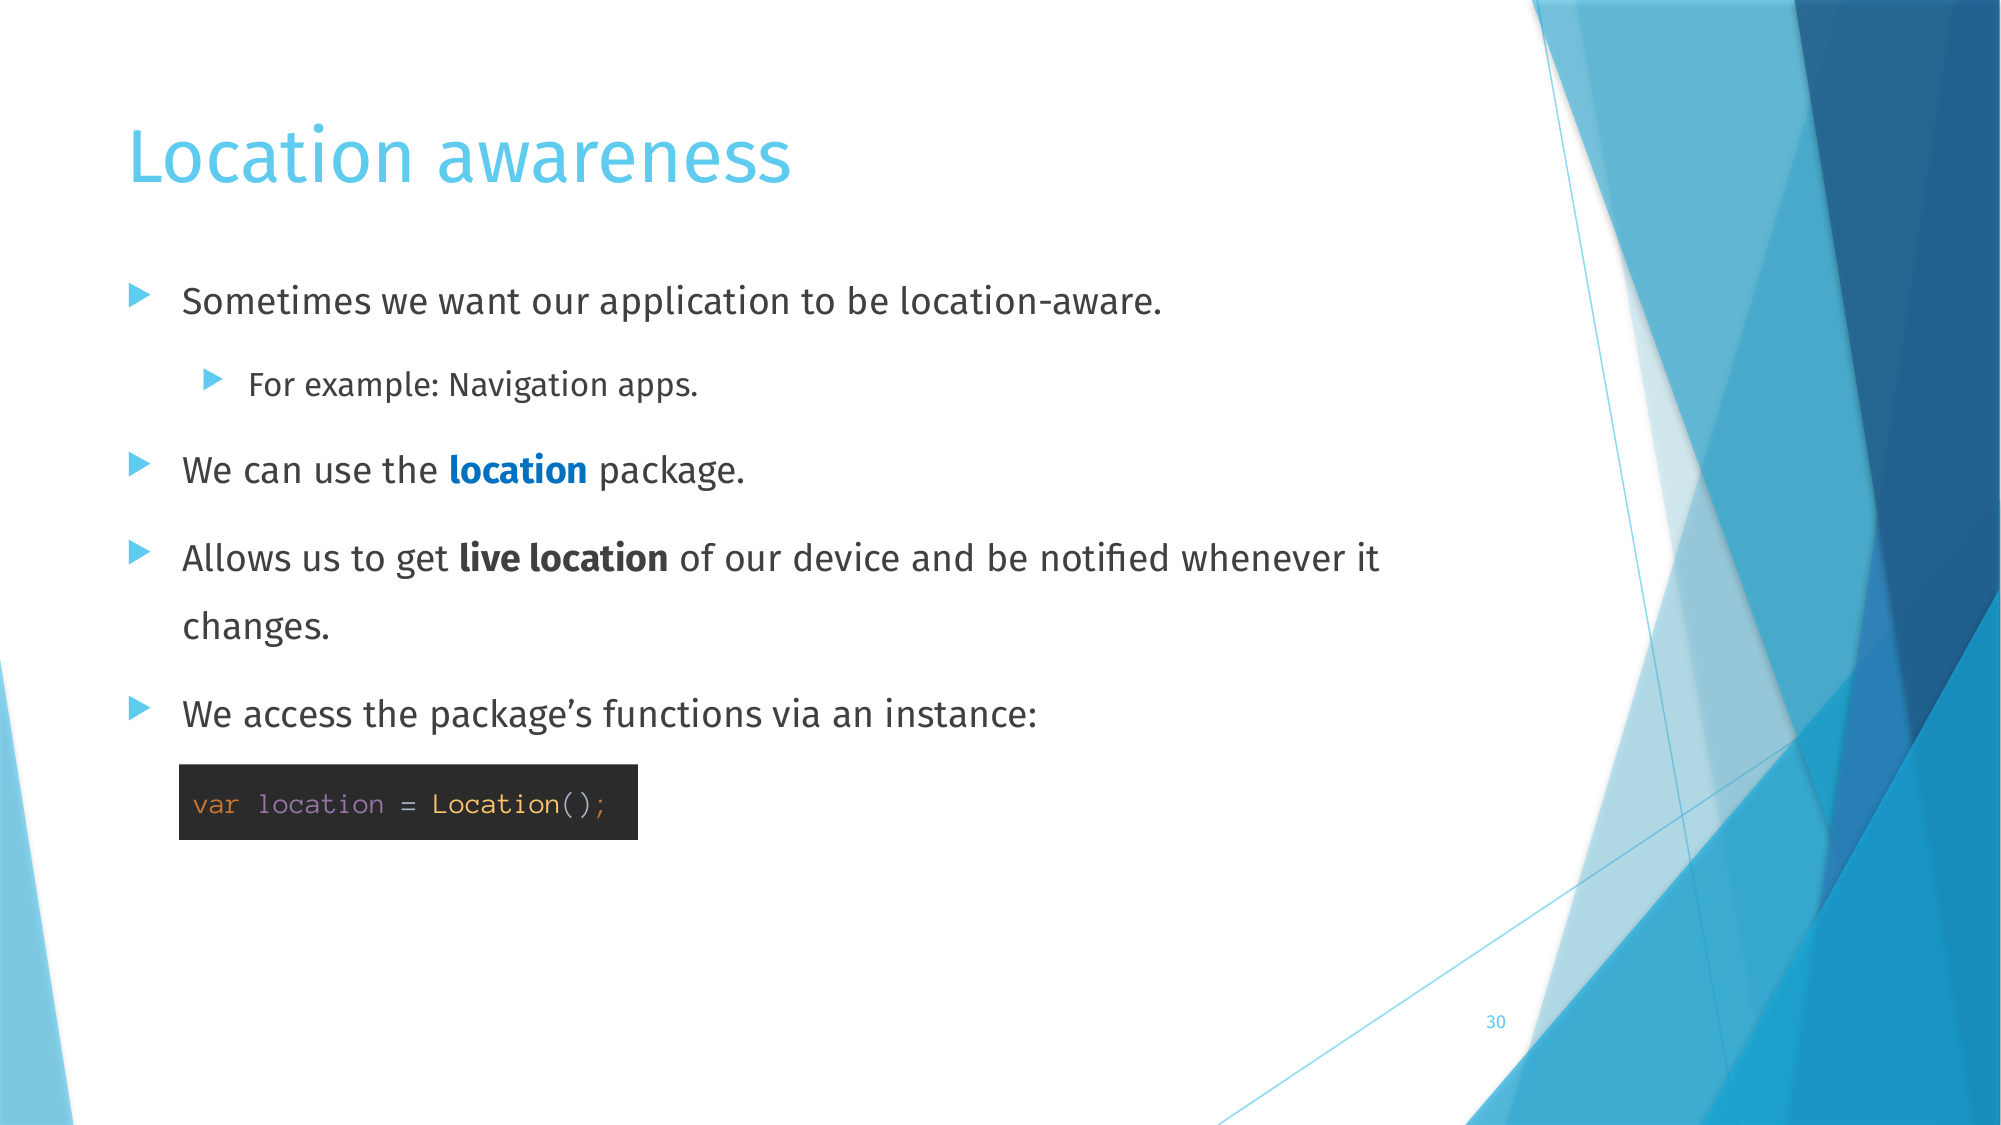

# Location awareness
Sometimes we want our application to be location-aware.
For example: Navigation apps.
We can use the location package.
Allows us to get live location of our device and be notified whenever it changes.
We access the package’s functions via an instance:

var location = Location();
30